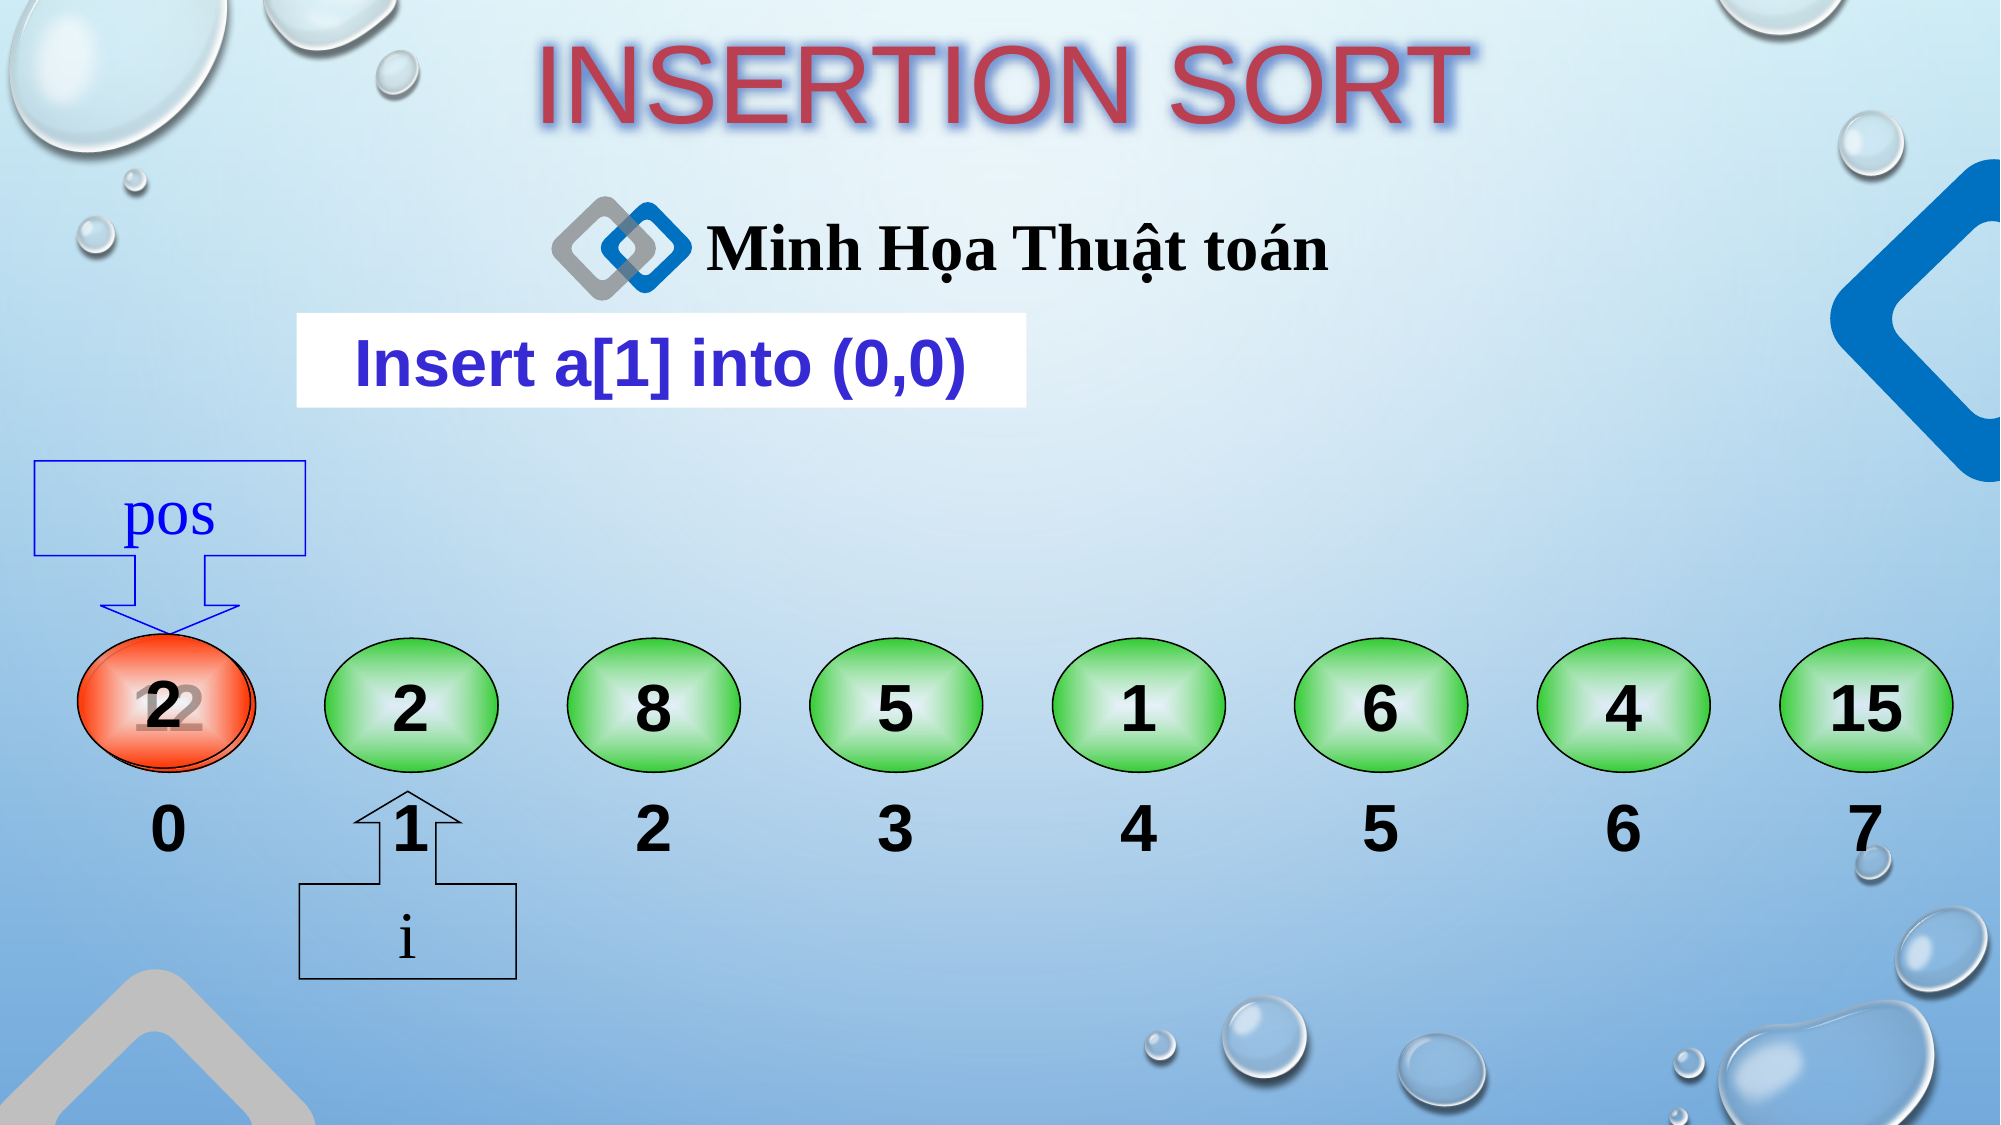

INSERTION SORT

Minh Họa Thuật toán

Insert a[1] into (0,0)
pos
2
2
8
5
1
6
4
12
15
0
1
2
3
4
5
6
7
i